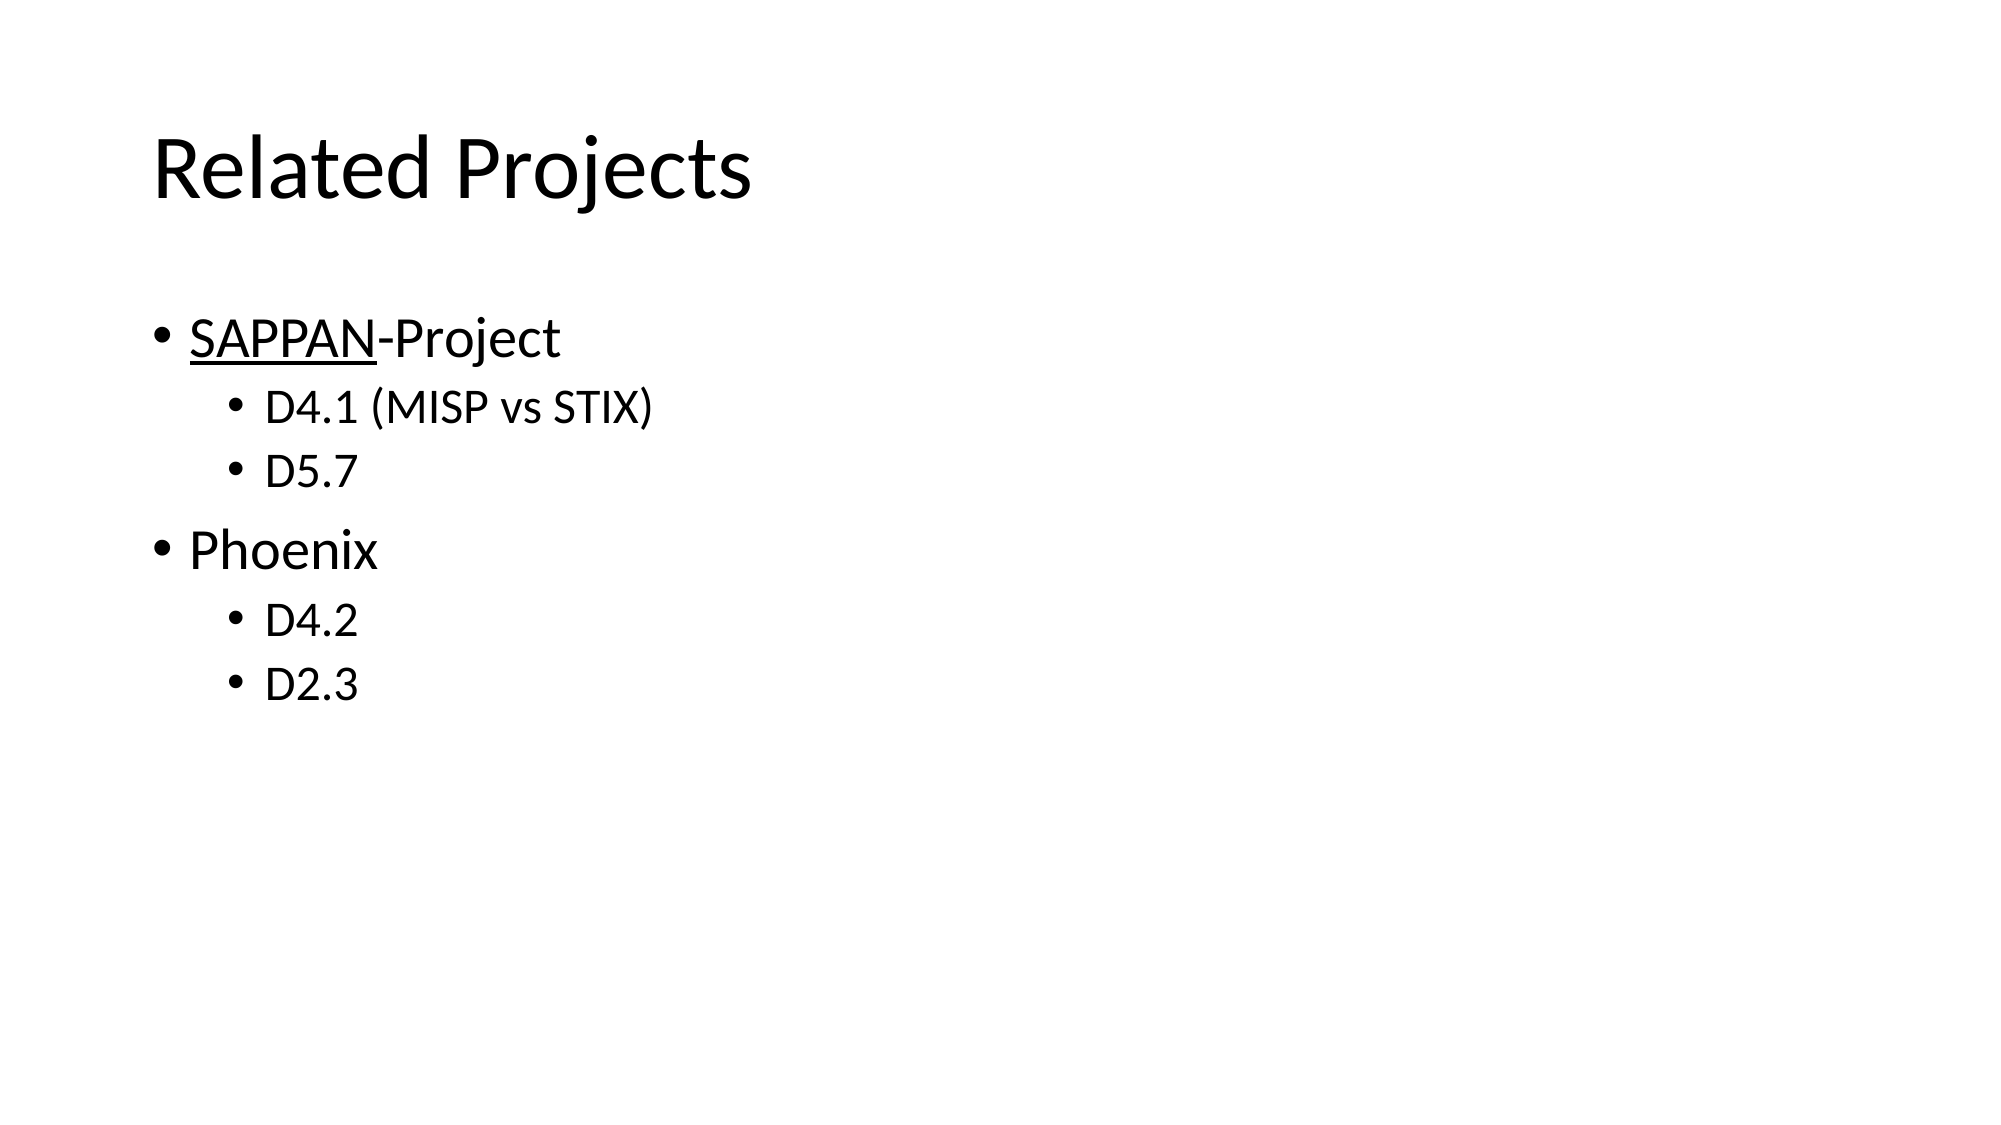

# Related Projects
SAPPAN-Project
D4.1 (MISP vs STIX)
D5.7
Phoenix
D4.2
D2.3